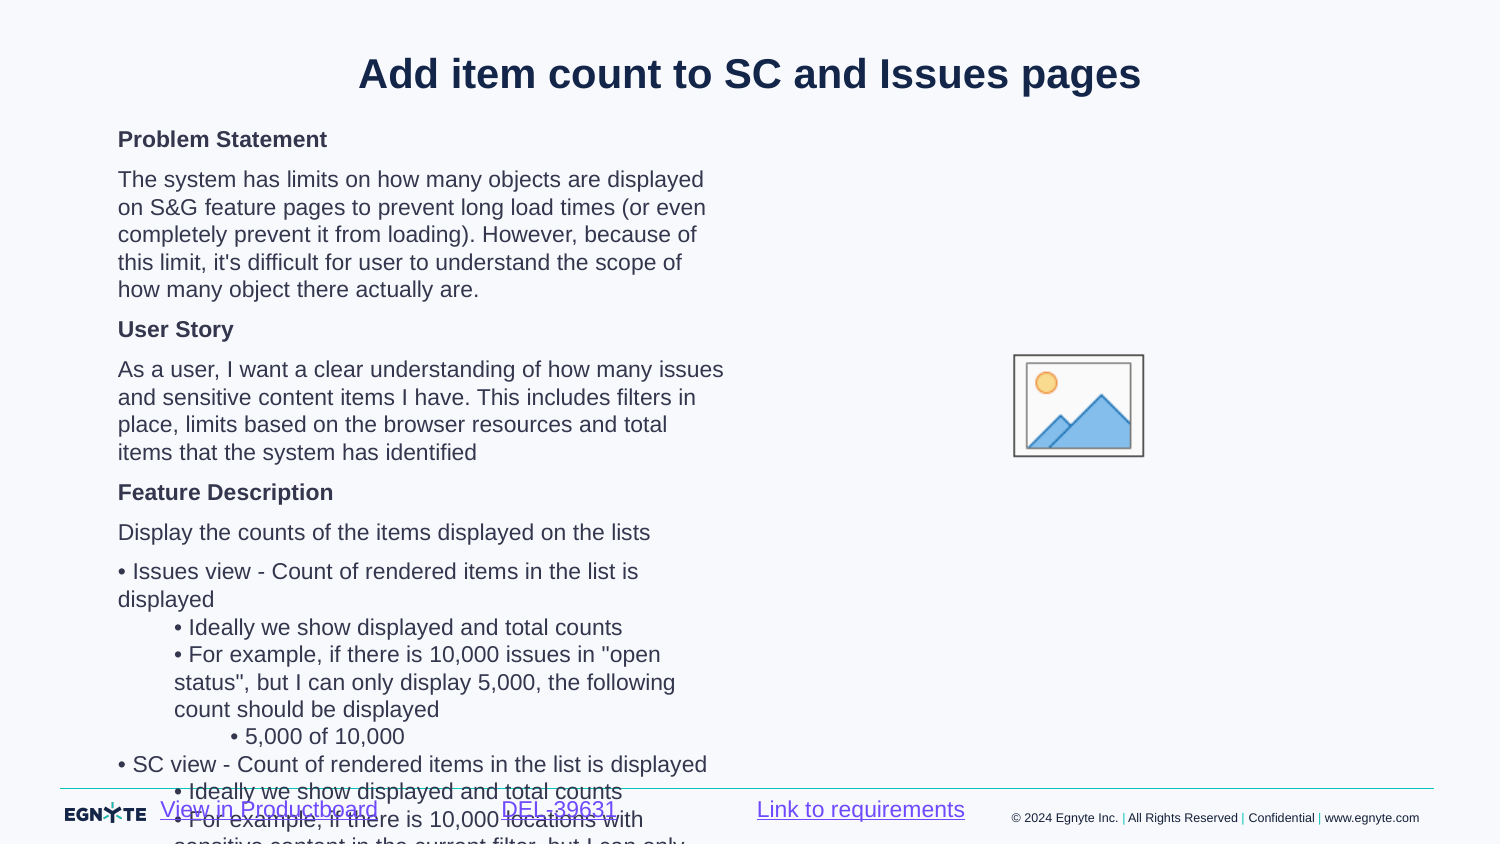

# Add item count to SC and Issues pages
Problem Statement
The system has limits on how many objects are displayed on S&G feature pages to prevent long load times (or even completely prevent it from loading). However, because of this limit, it's difficult for user to understand the scope of how many object there actually are.
User Story
As a user, I want a clear understanding of how many issues and sensitive content items I have. This includes filters in place, limits based on the browser resources and total items that the system has identified
Feature Description
Display the counts of the items displayed on the lists
• Issues view - Count of rendered items in the list is displayed
• Ideally we show displayed and total counts
• For example, if there is 10,000 issues in "open status", but I can only display 5,000, the following count should be displayed
• 5,000 of 10,000
• SC view - Count of rendered items in the list is displayed
• Ideally we show displayed and total counts
• For example, if there is 10,000 locations with sensitive content in the current filter, but I can only display 5,000, the following count should be displayed
• 5,000 of 10,000
Public Summary

Link to requirements
DEL-39631
View in Productboard